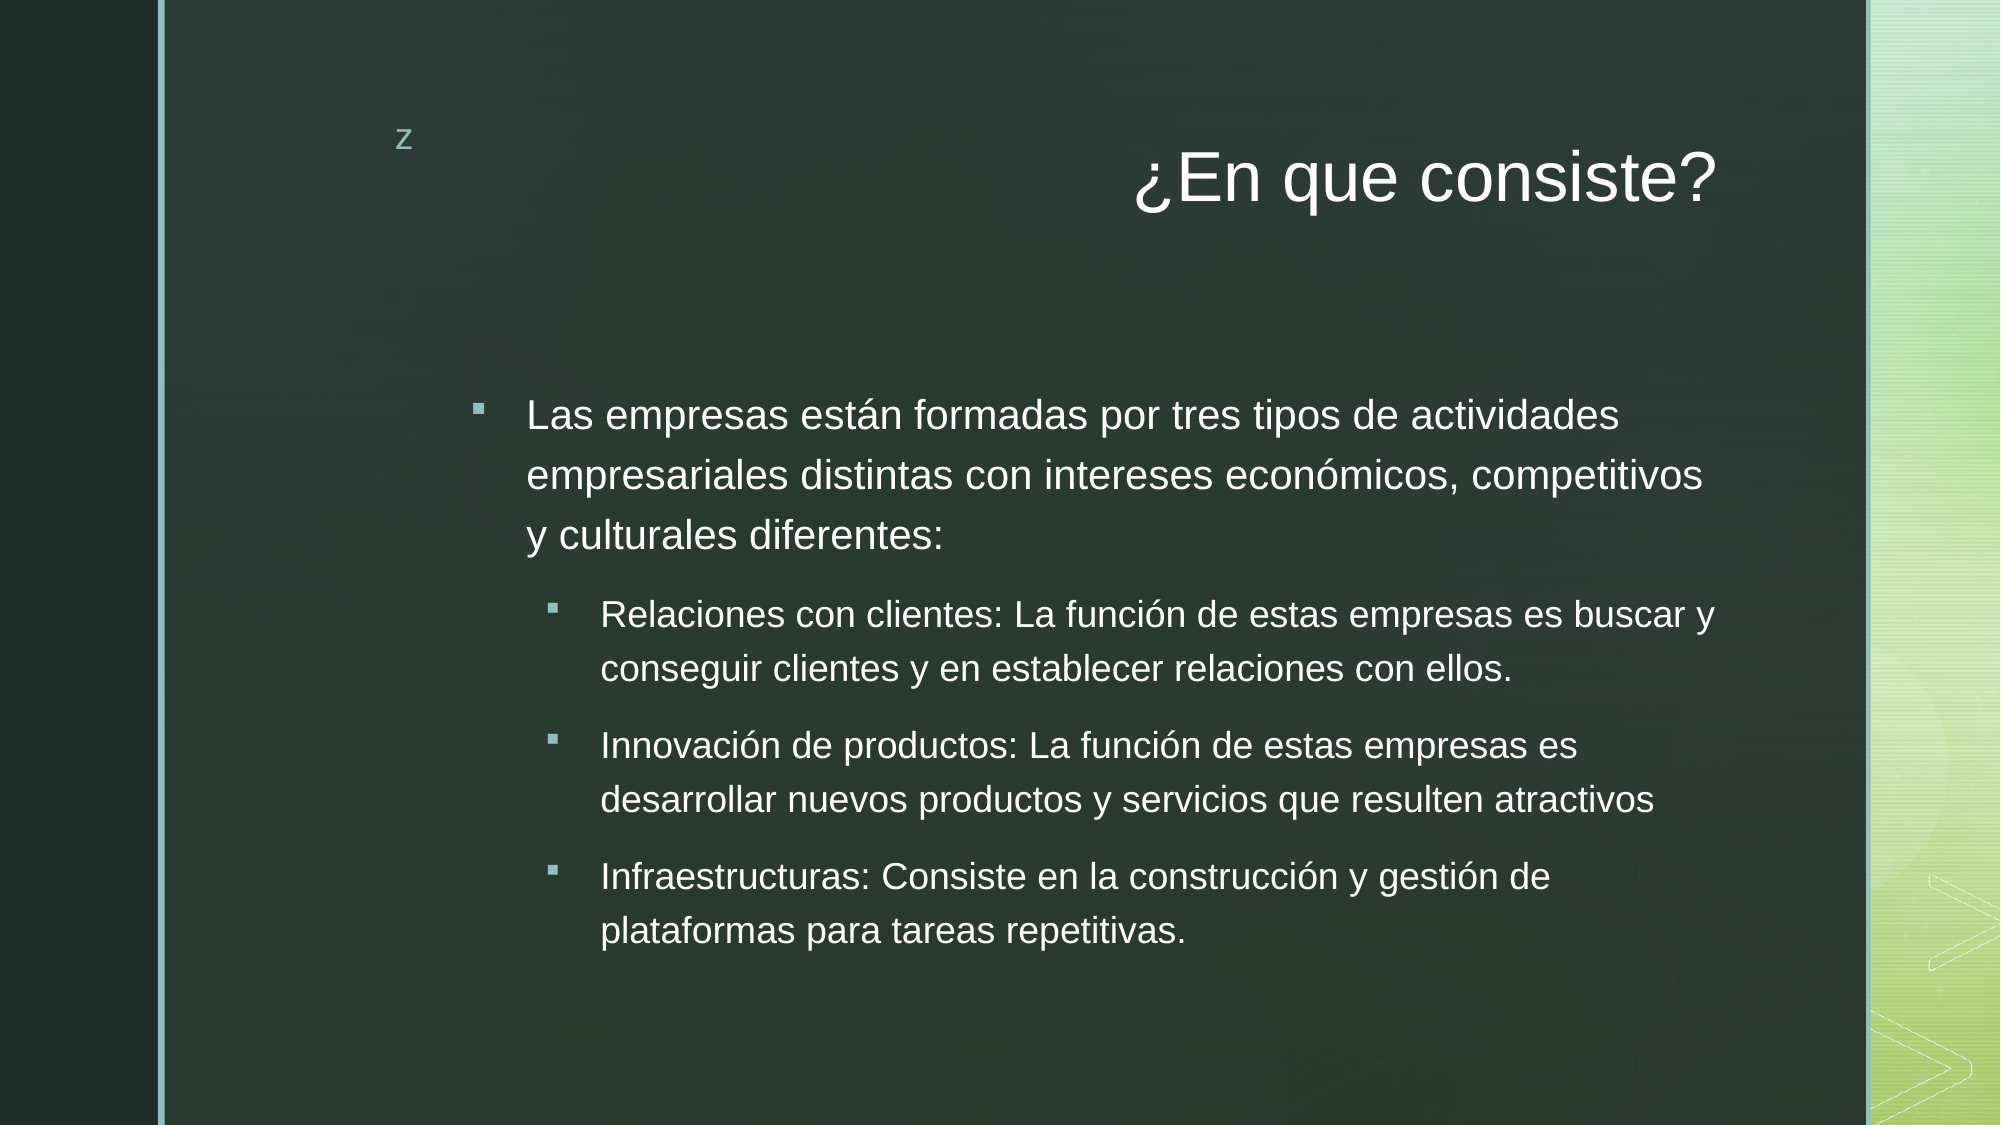

# ¿En que consiste?
Las empresas están formadas por tres tipos de actividades empresariales distintas con intereses económicos, competitivos y culturales diferentes:
Relaciones con clientes: La función de estas empresas es buscar y conseguir clientes y en establecer relaciones con ellos.
Innovación de productos: La función de estas empresas es desarrollar nuevos productos y servicios que resulten atractivos
Infraestructuras: Consiste en la construcción y gestión de plataformas para tareas repetitivas.